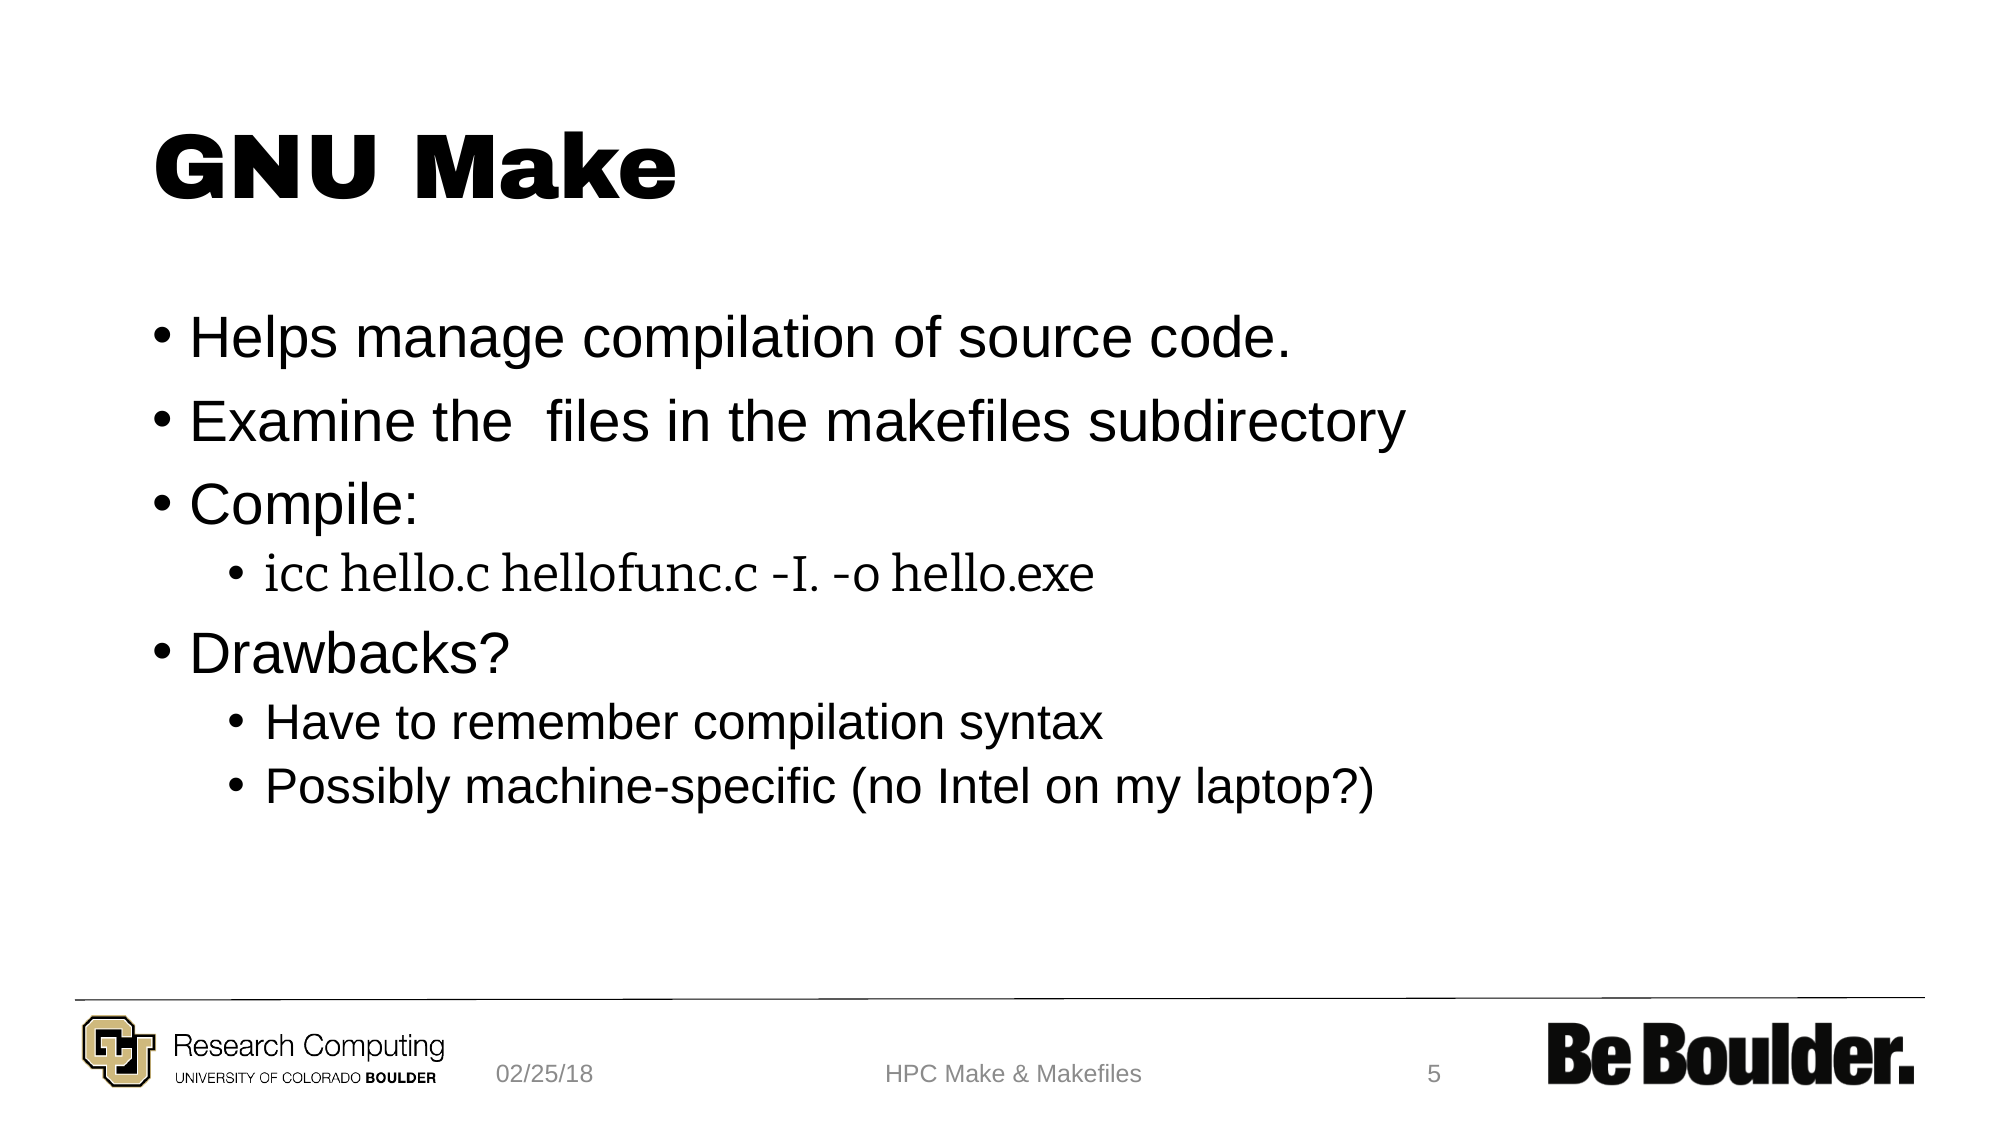

# GNU Make
Helps manage compilation of source code.
Examine the  files in the makefiles subdirectory
Compile:
icc hello.c hellofunc.c -I. -o hello.exe
Drawbacks?
Have to remember compilation syntax
Possibly machine-specific (no Intel on my laptop?)
02/25/18
HPC Make & Makefiles
5